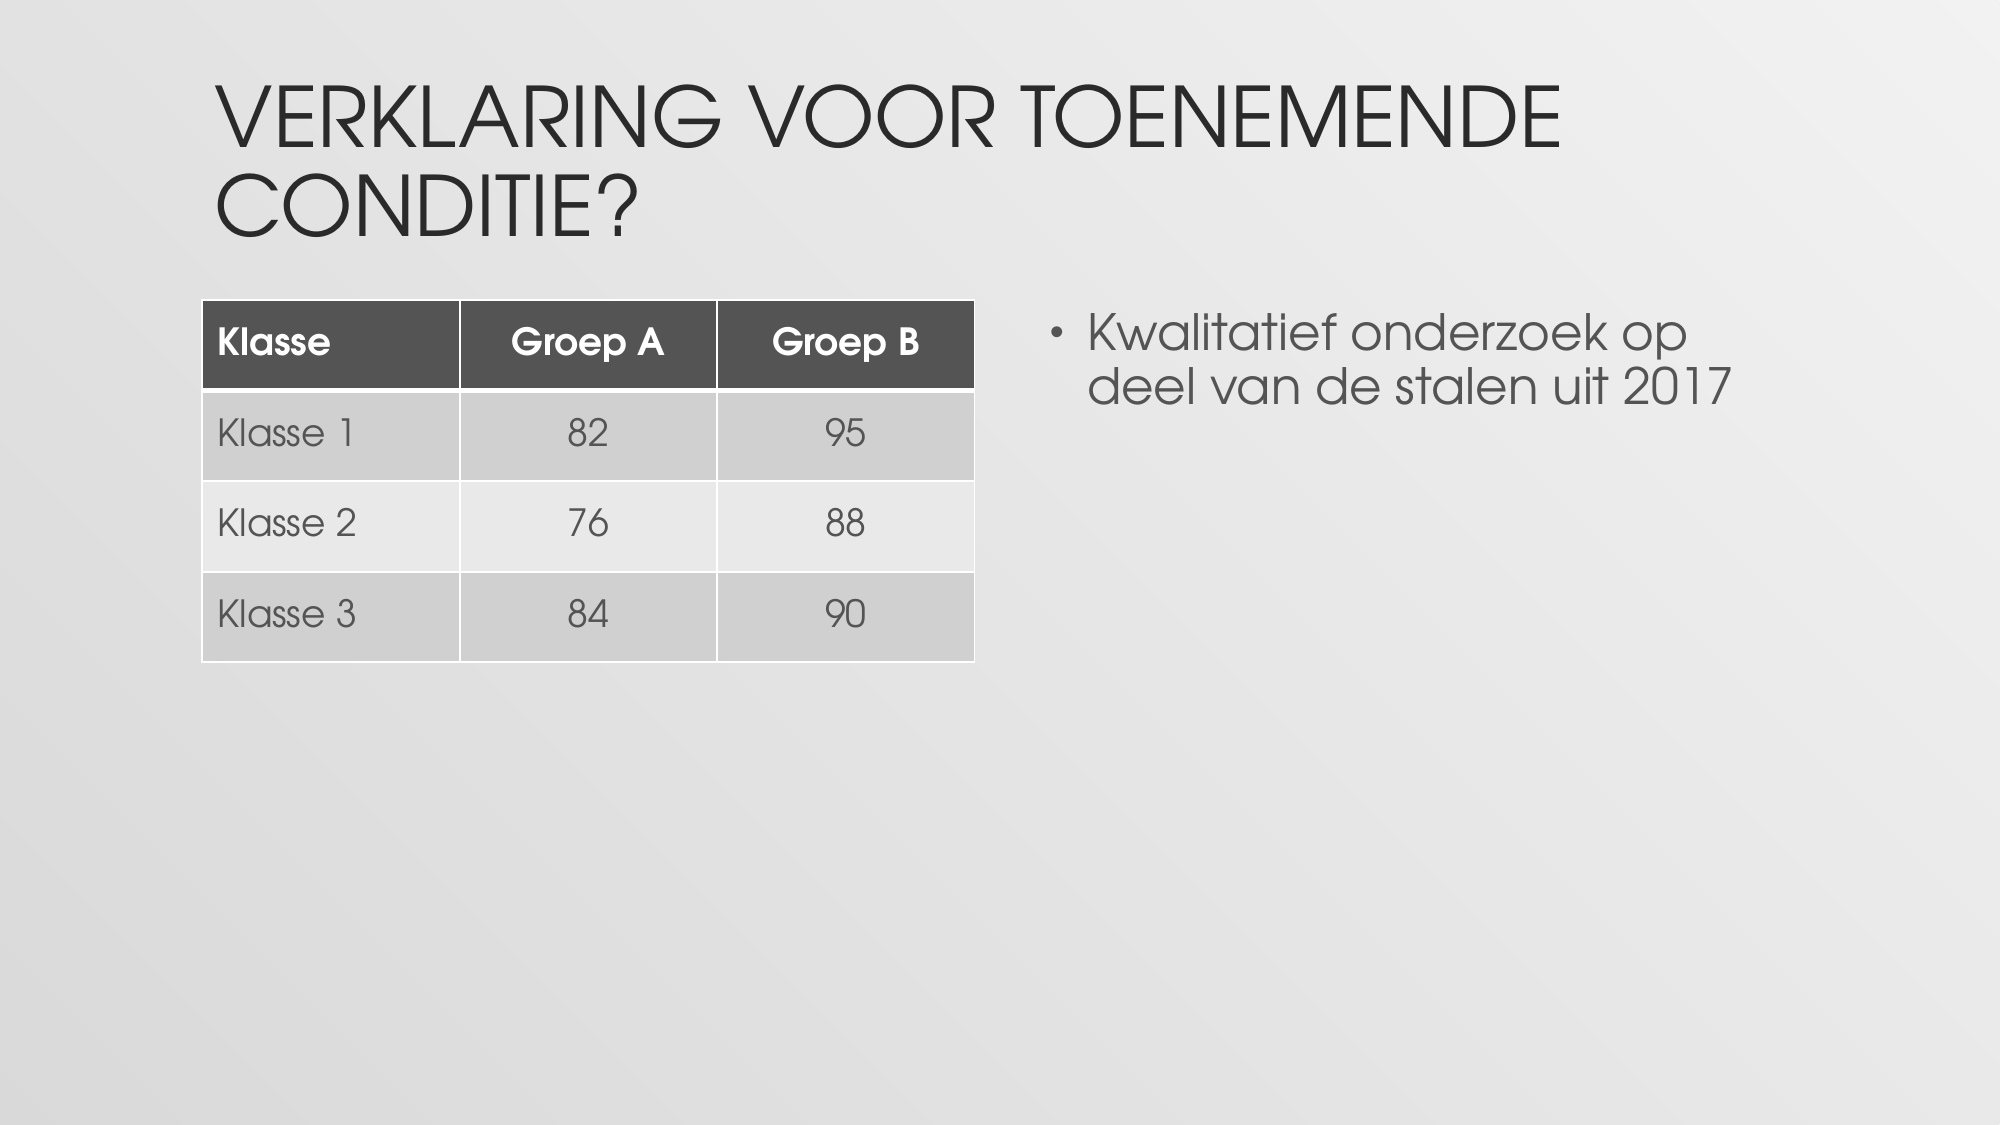

# Verklaring voor toenemende conditie?
| Klasse | Groep A | Groep B |
| --- | --- | --- |
| Klasse 1 | 82 | 95 |
| Klasse 2 | 76 | 88 |
| Klasse 3 | 84 | 90 |
Kwalitatief onderzoek op deel van de stalen uit 2017